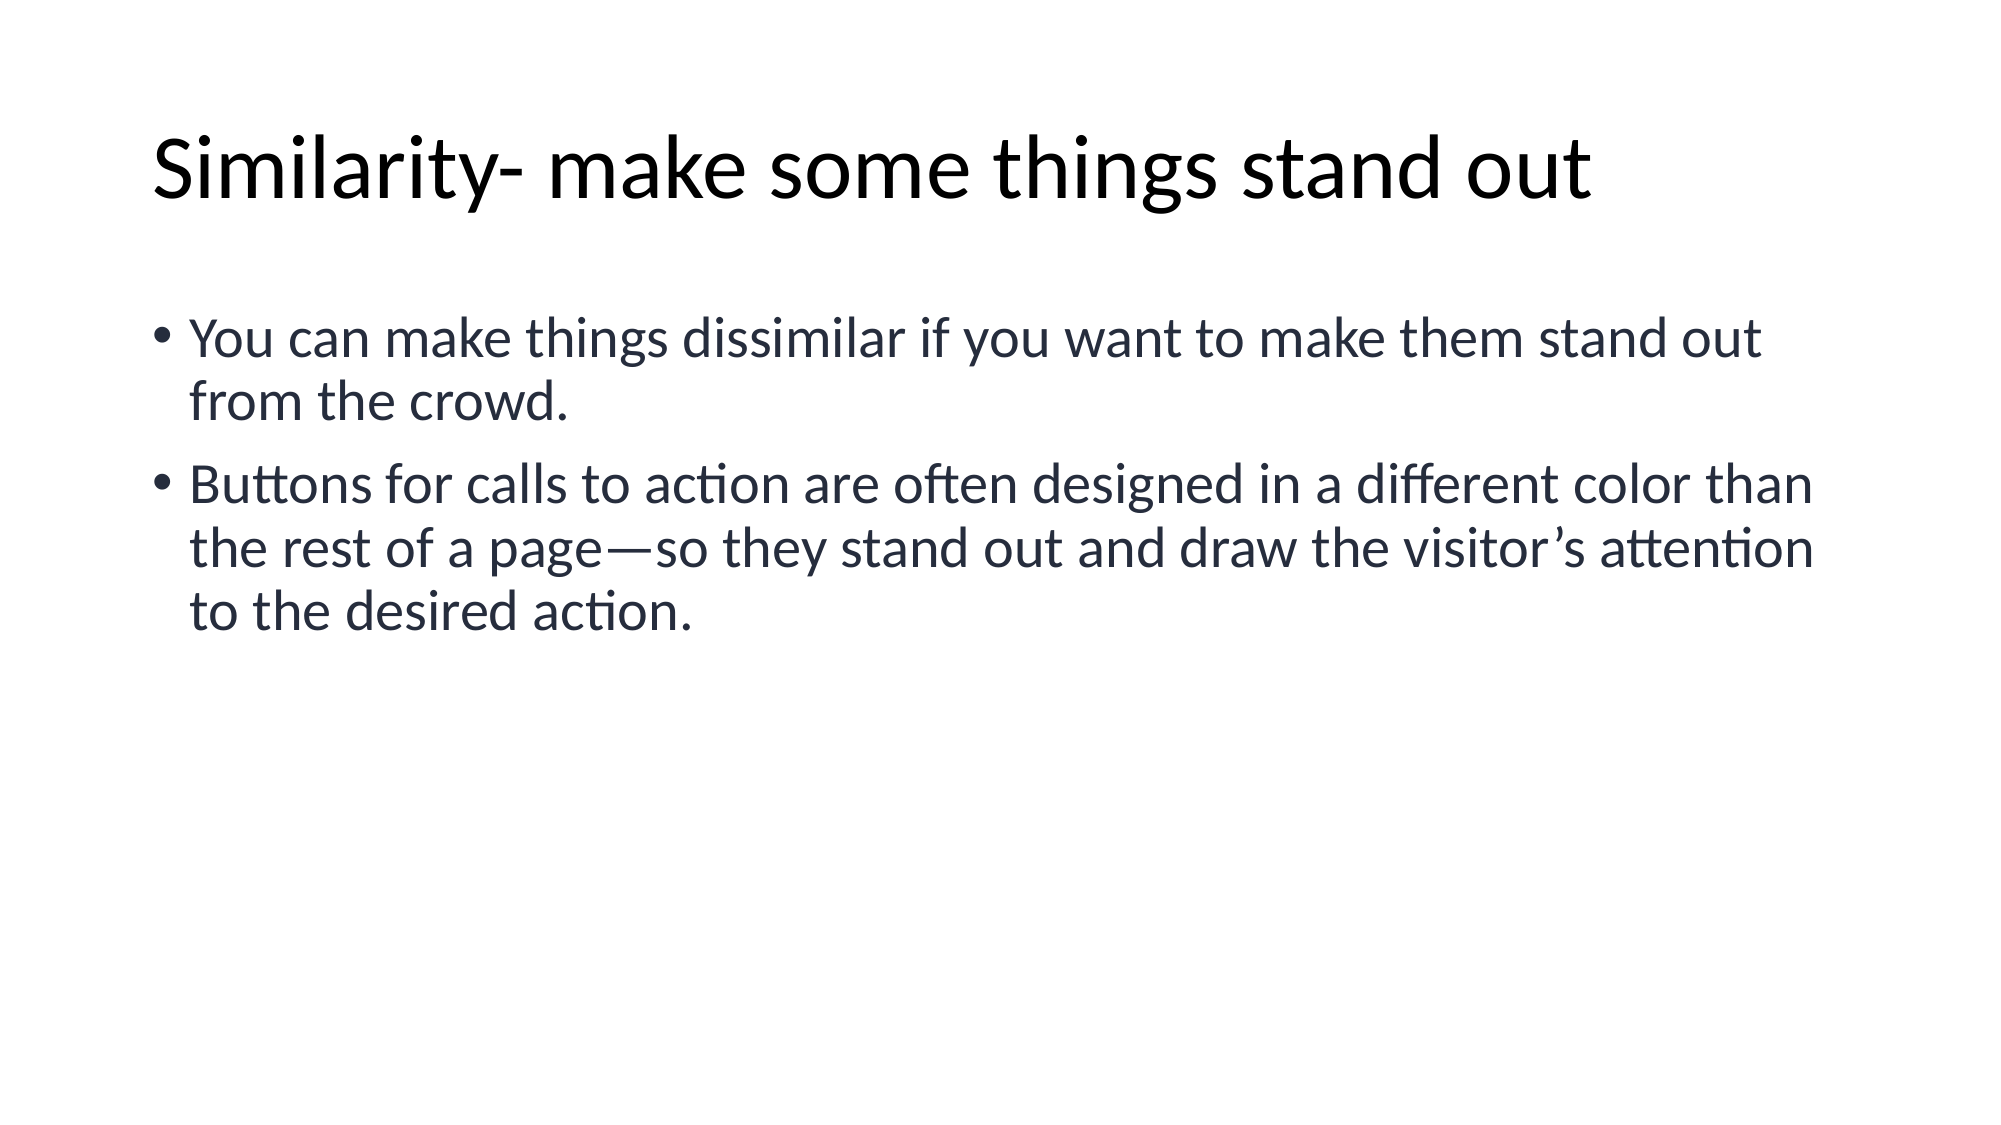

# Similarity- make some things stand out
You can make things dissimilar if you want to make them stand out from the crowd.
Buttons for calls to action are often designed in a different color than the rest of a page—so they stand out and draw the visitor’s attention to the desired action.